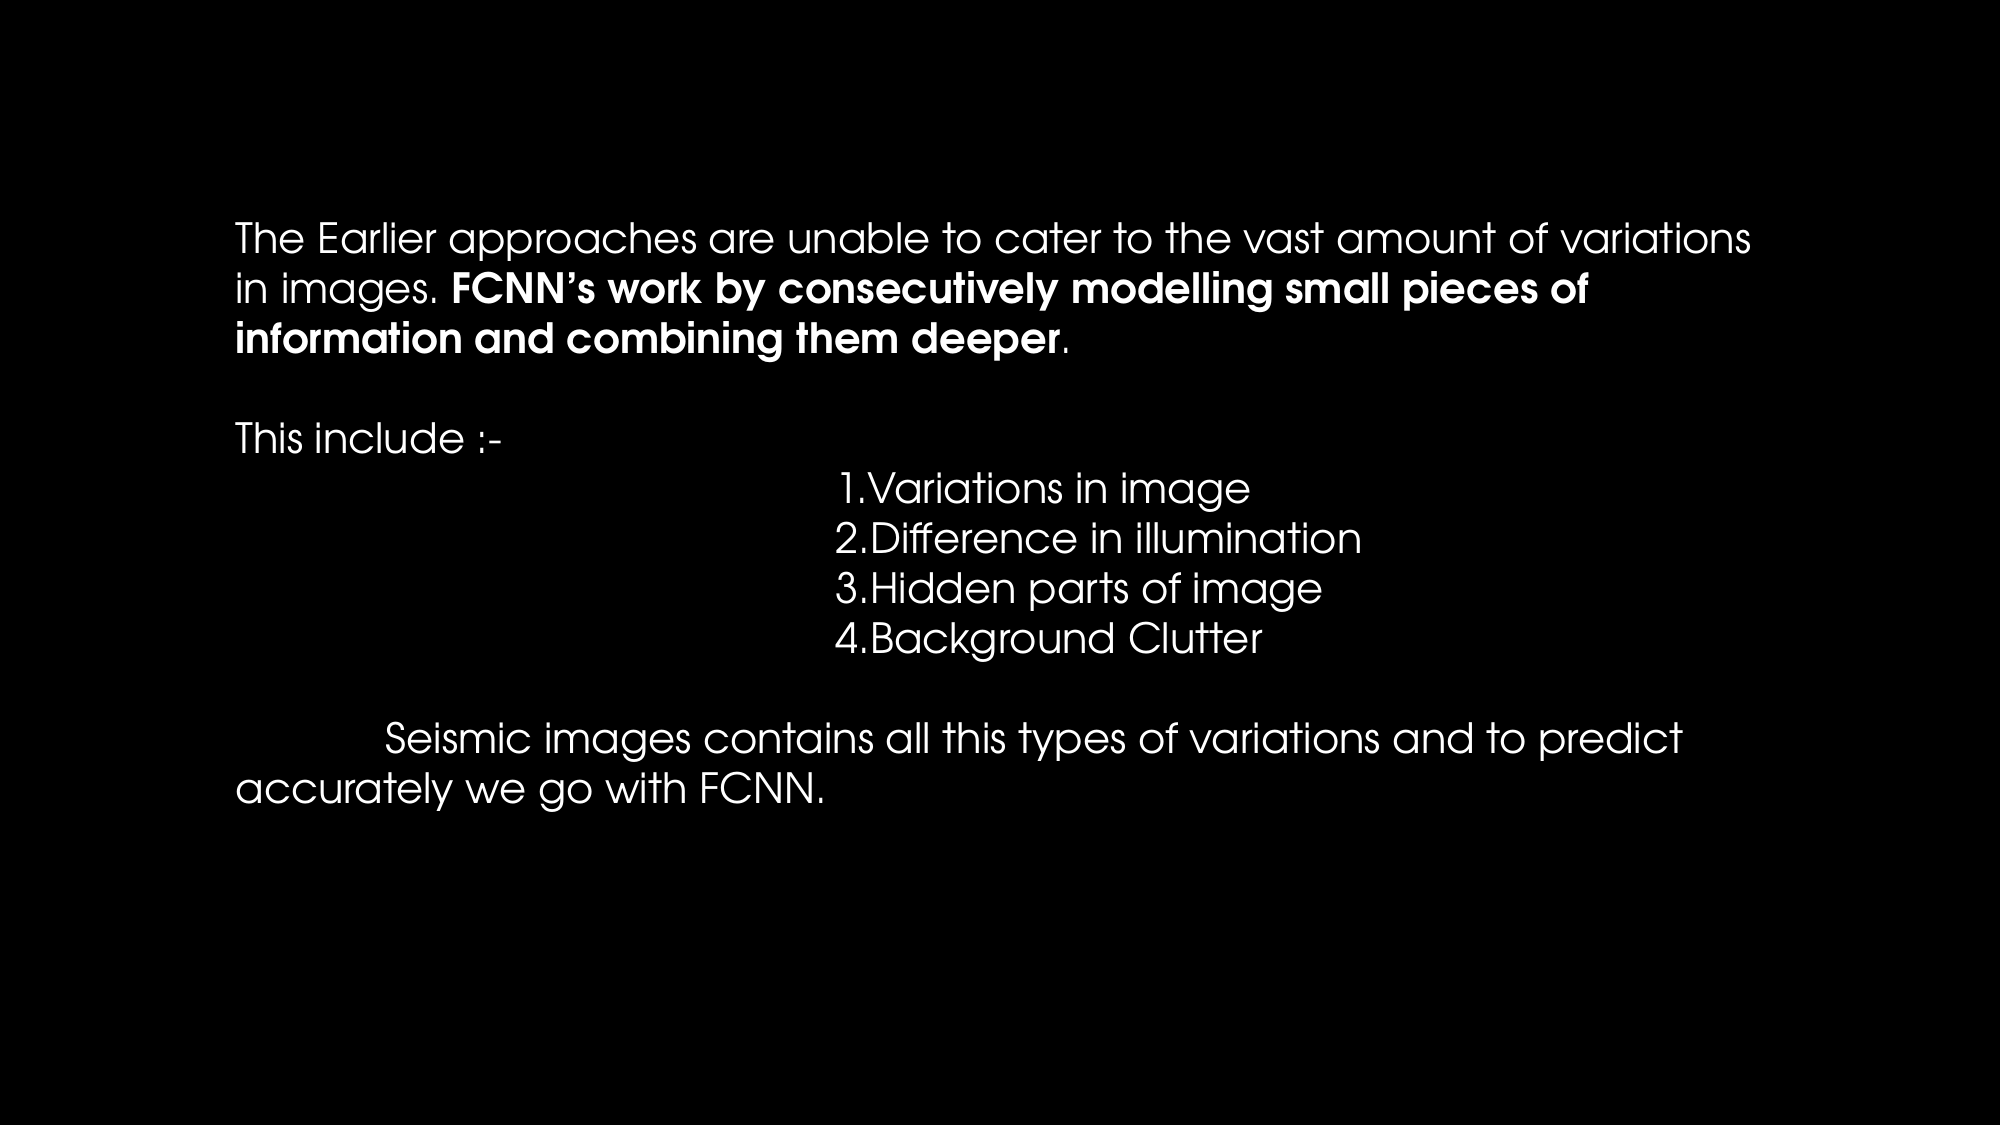

The Earlier approaches are unable to cater to the vast amount of variations in images. FCNN’s work by consecutively modelling small pieces of information and combining them deeper.

This include :-
				1.Variations in image
				2.Difference in illumination
				3.Hidden parts of image
				4.Background Clutter

	Seismic images contains all this types of variations and to predict accurately we go with FCNN.